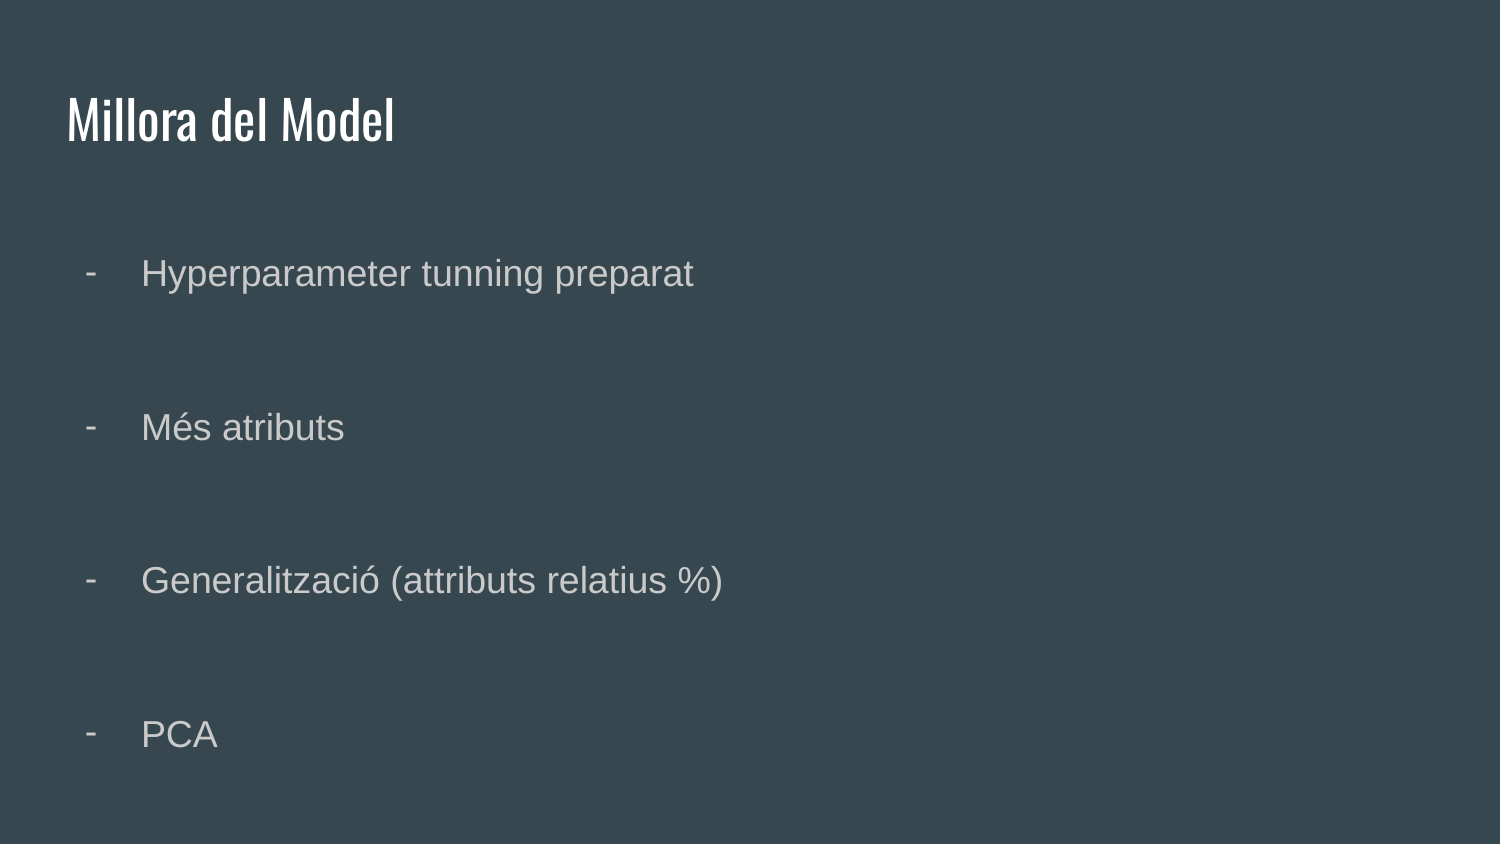

# Millora del Model
Hyperparameter tunning preparat

Més atributs

Generalització (attributs relatius %)

PCA